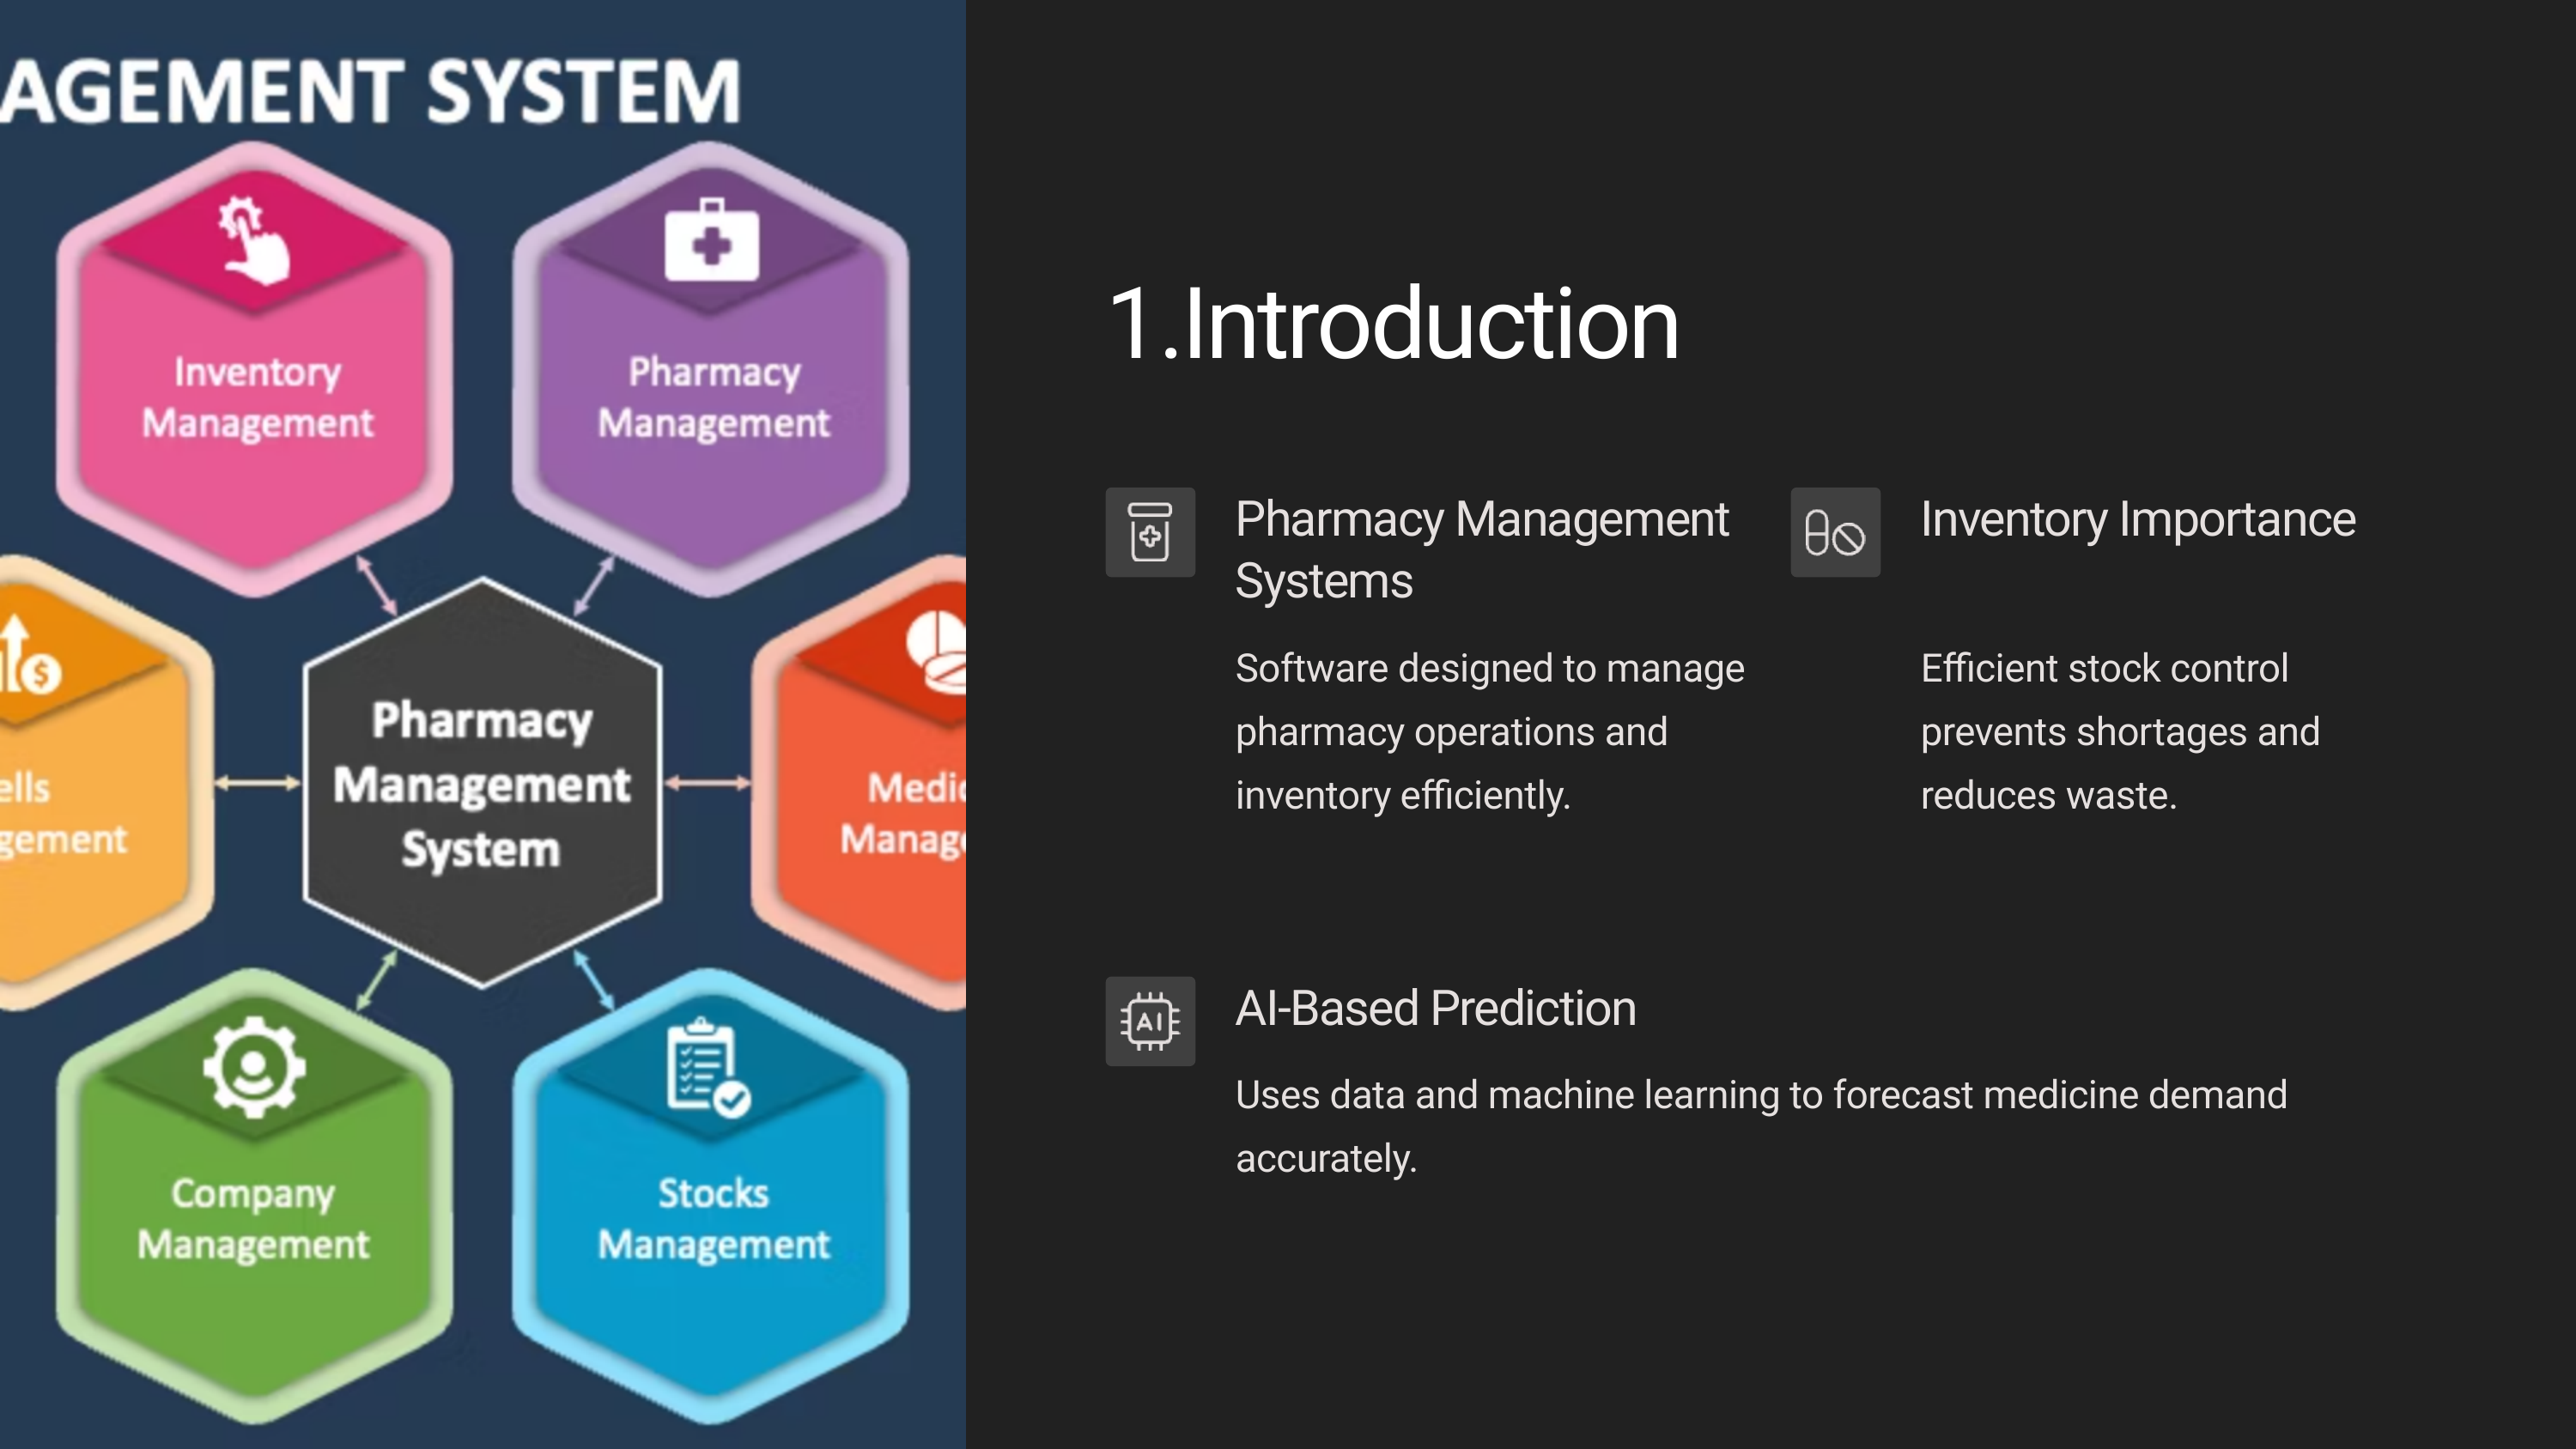

1.Introduction

Pharmacy Management Systems

Inventory Importance

Software designed to manage pharmacy operations and inventory efficiently.

Efficient stock control prevents shortages and reduces waste.

AI-Based Prediction

Uses data and machine learning to forecast medicine demand accurately.